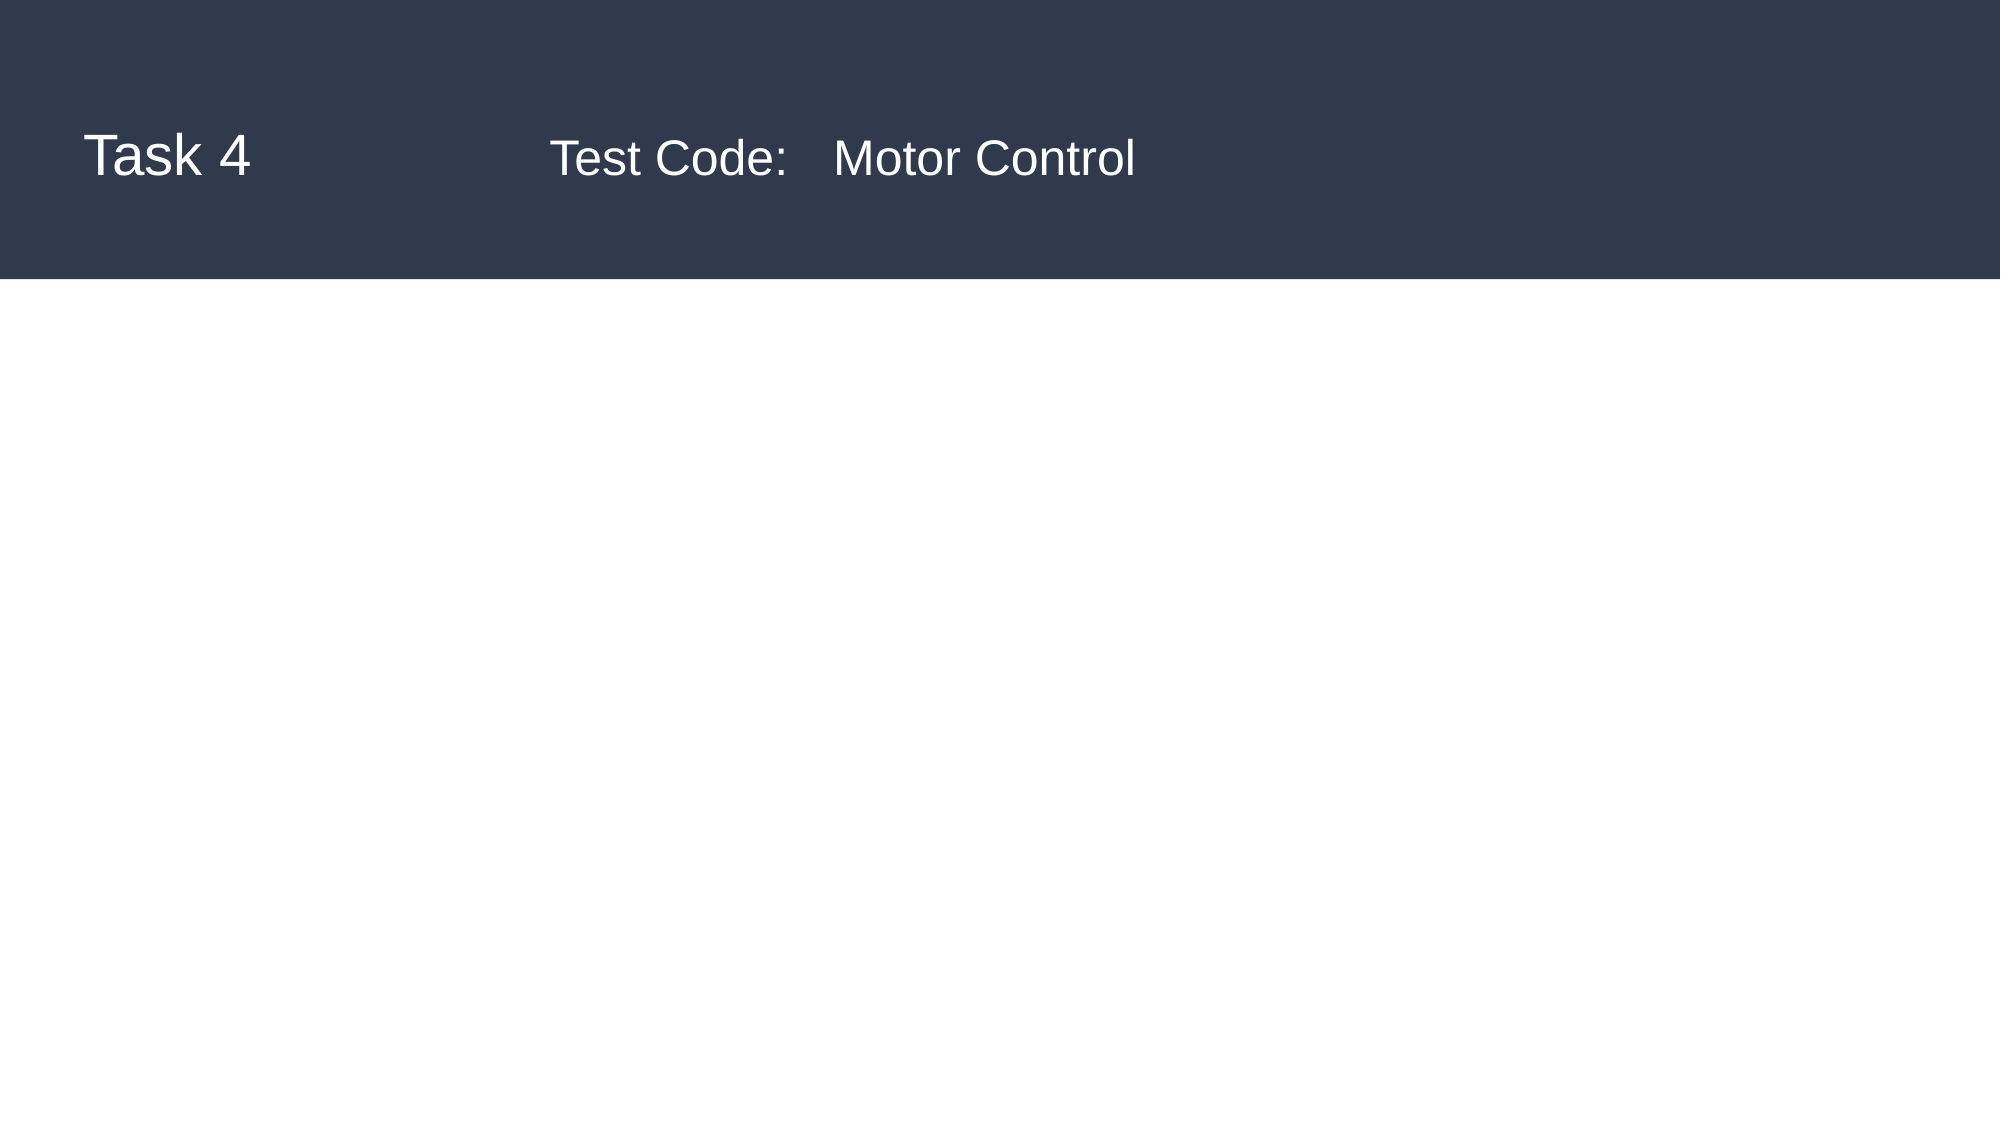

# Task 4		 Test Code:	Motor Control